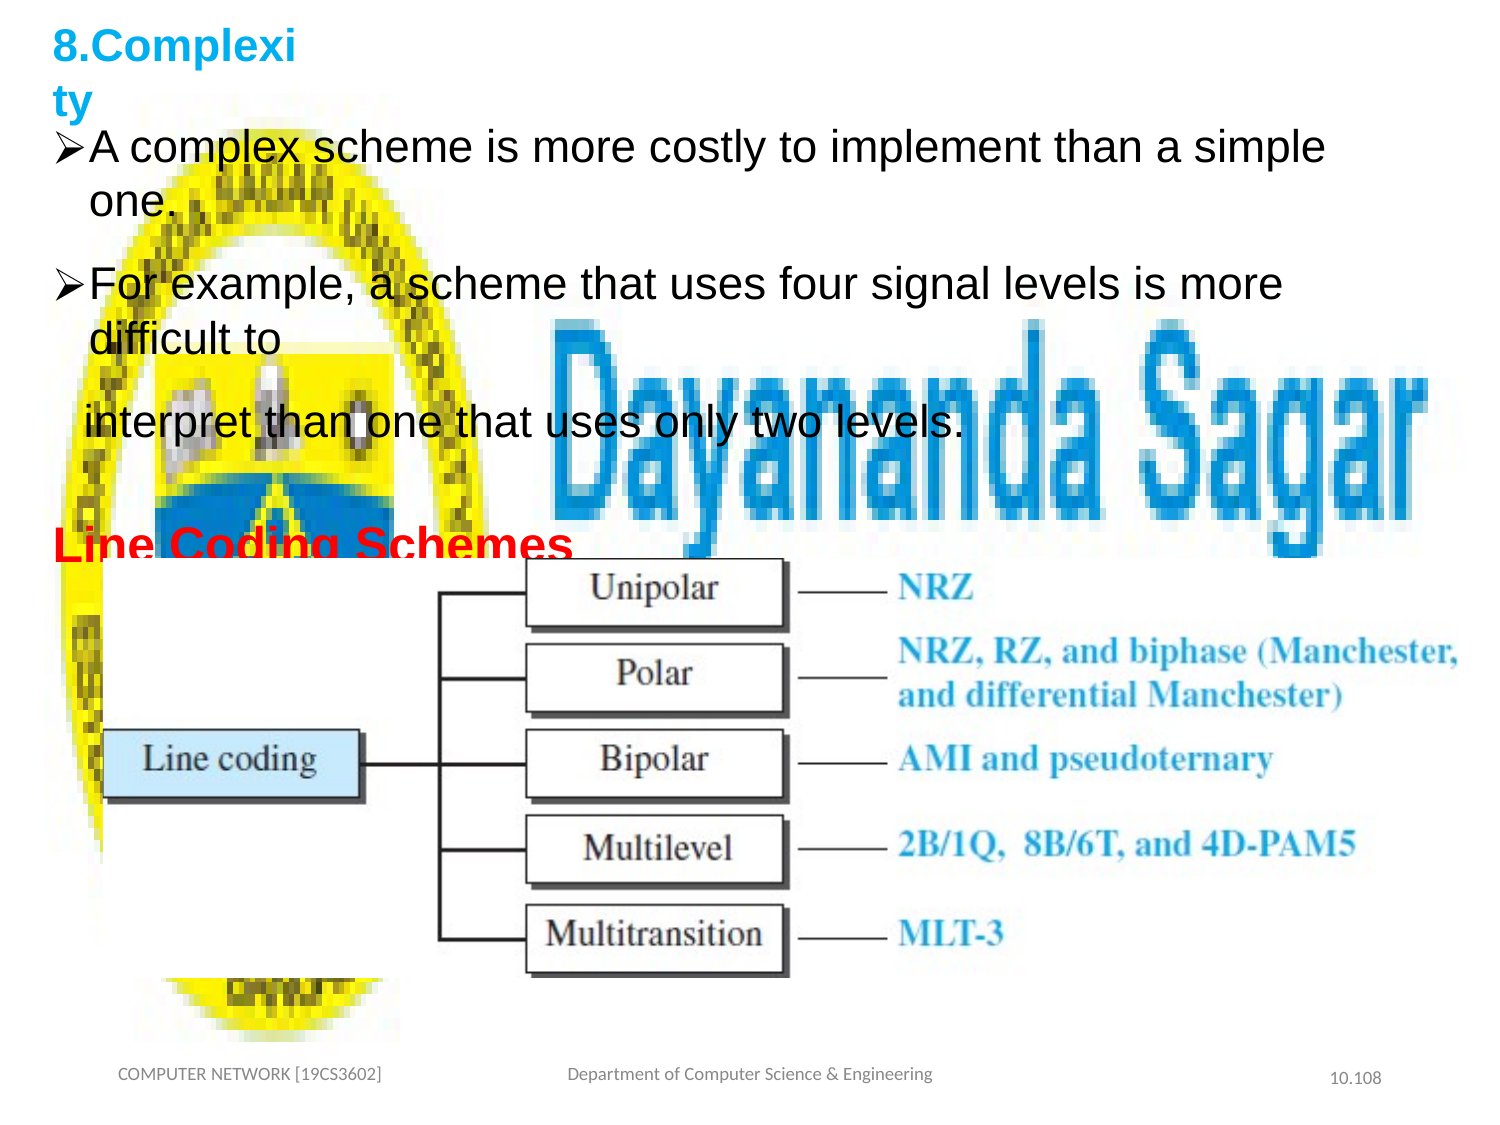

# 8.Complexity
A complex scheme is more costly to implement than a simple one.
For example, a scheme that uses four signal levels is more difficult to
interpret than one that uses only two levels.

Line Coding Schemes

COMPUTER NETWORK [19CS3602]
Department of Computer Science & Engineering
10.108